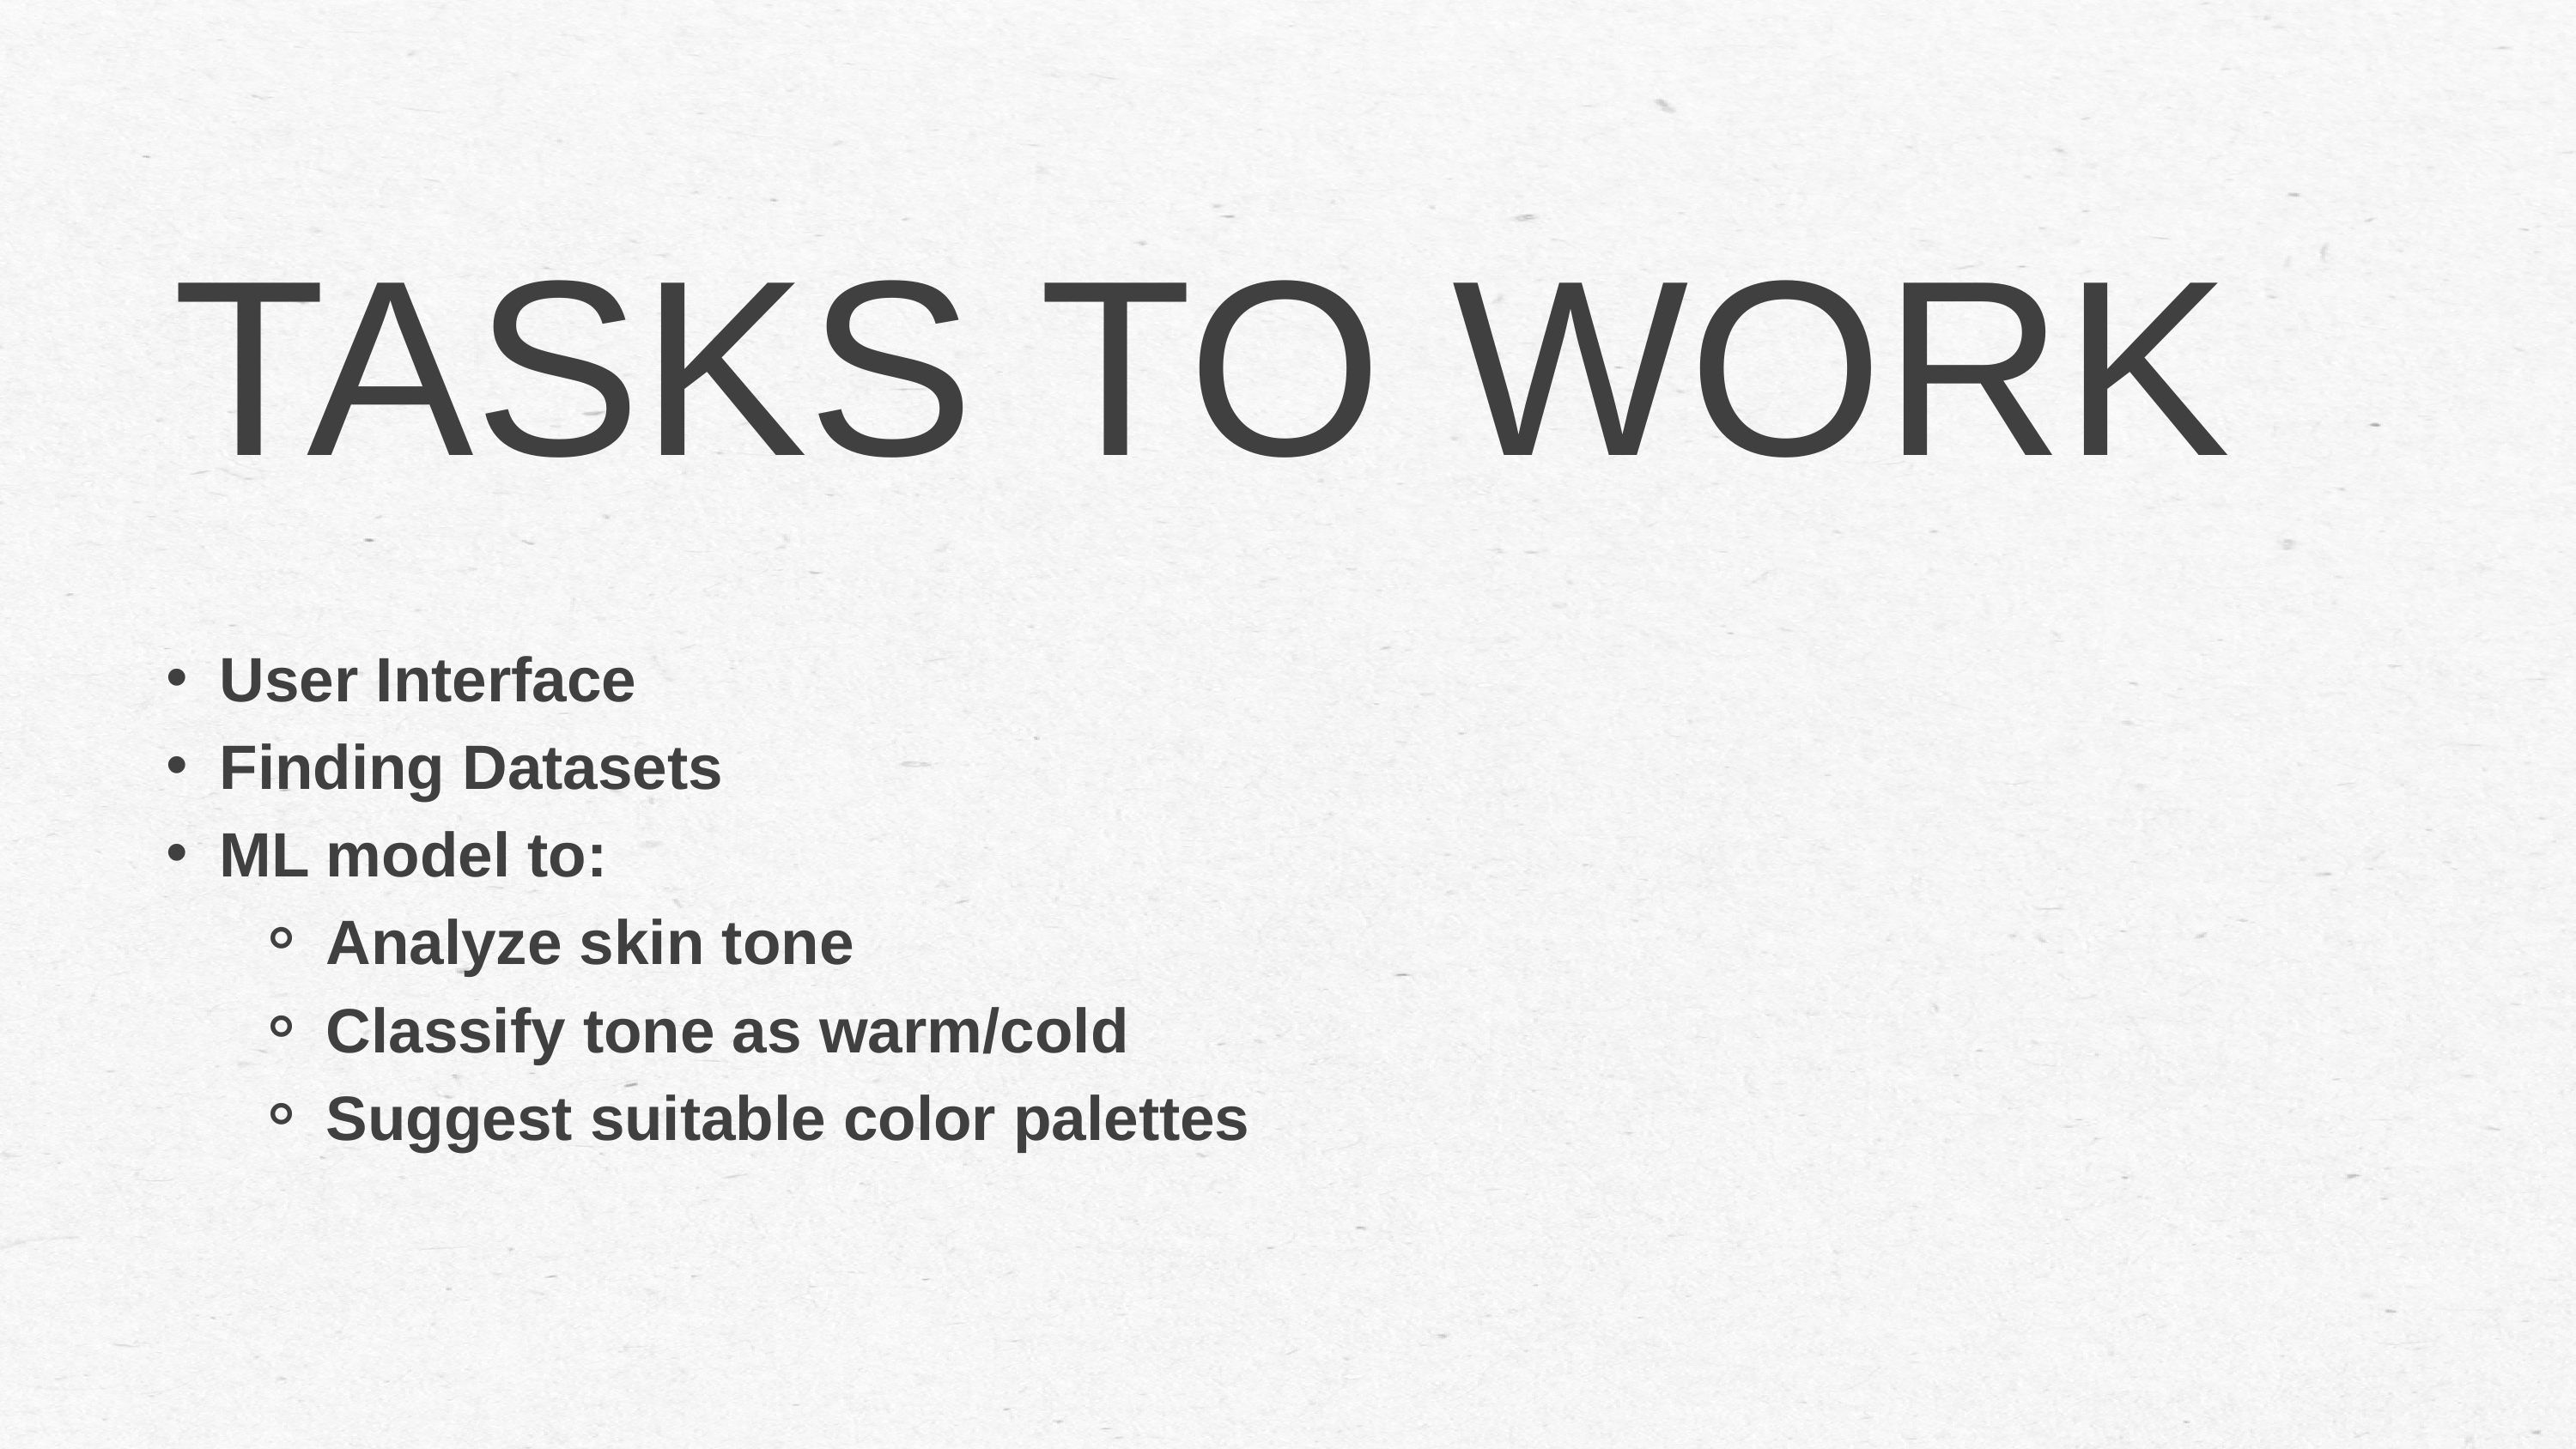

TASKS TO WORK
User Interface
Finding Datasets
ML model to:
Analyze skin tone
Classify tone as warm/cold
Suggest suitable color palettes